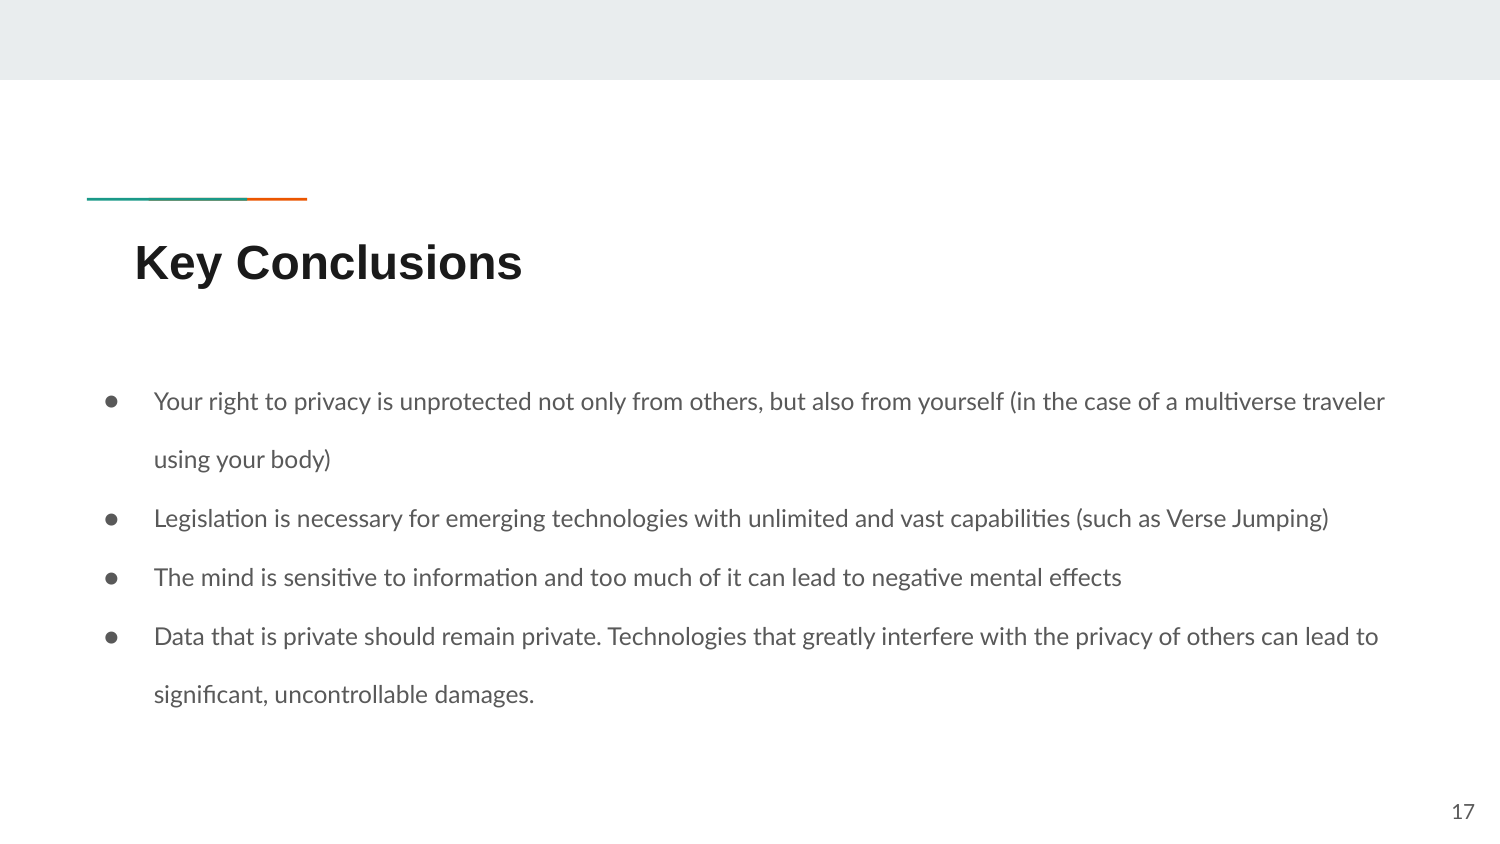

# Key Conclusions
Your right to privacy is unprotected not only from others, but also from yourself (in the case of a multiverse traveler using your body)
Legislation is necessary for emerging technologies with unlimited and vast capabilities (such as Verse Jumping)
The mind is sensitive to information and too much of it can lead to negative mental effects
Data that is private should remain private. Technologies that greatly interfere with the privacy of others can lead to significant, uncontrollable damages.

17